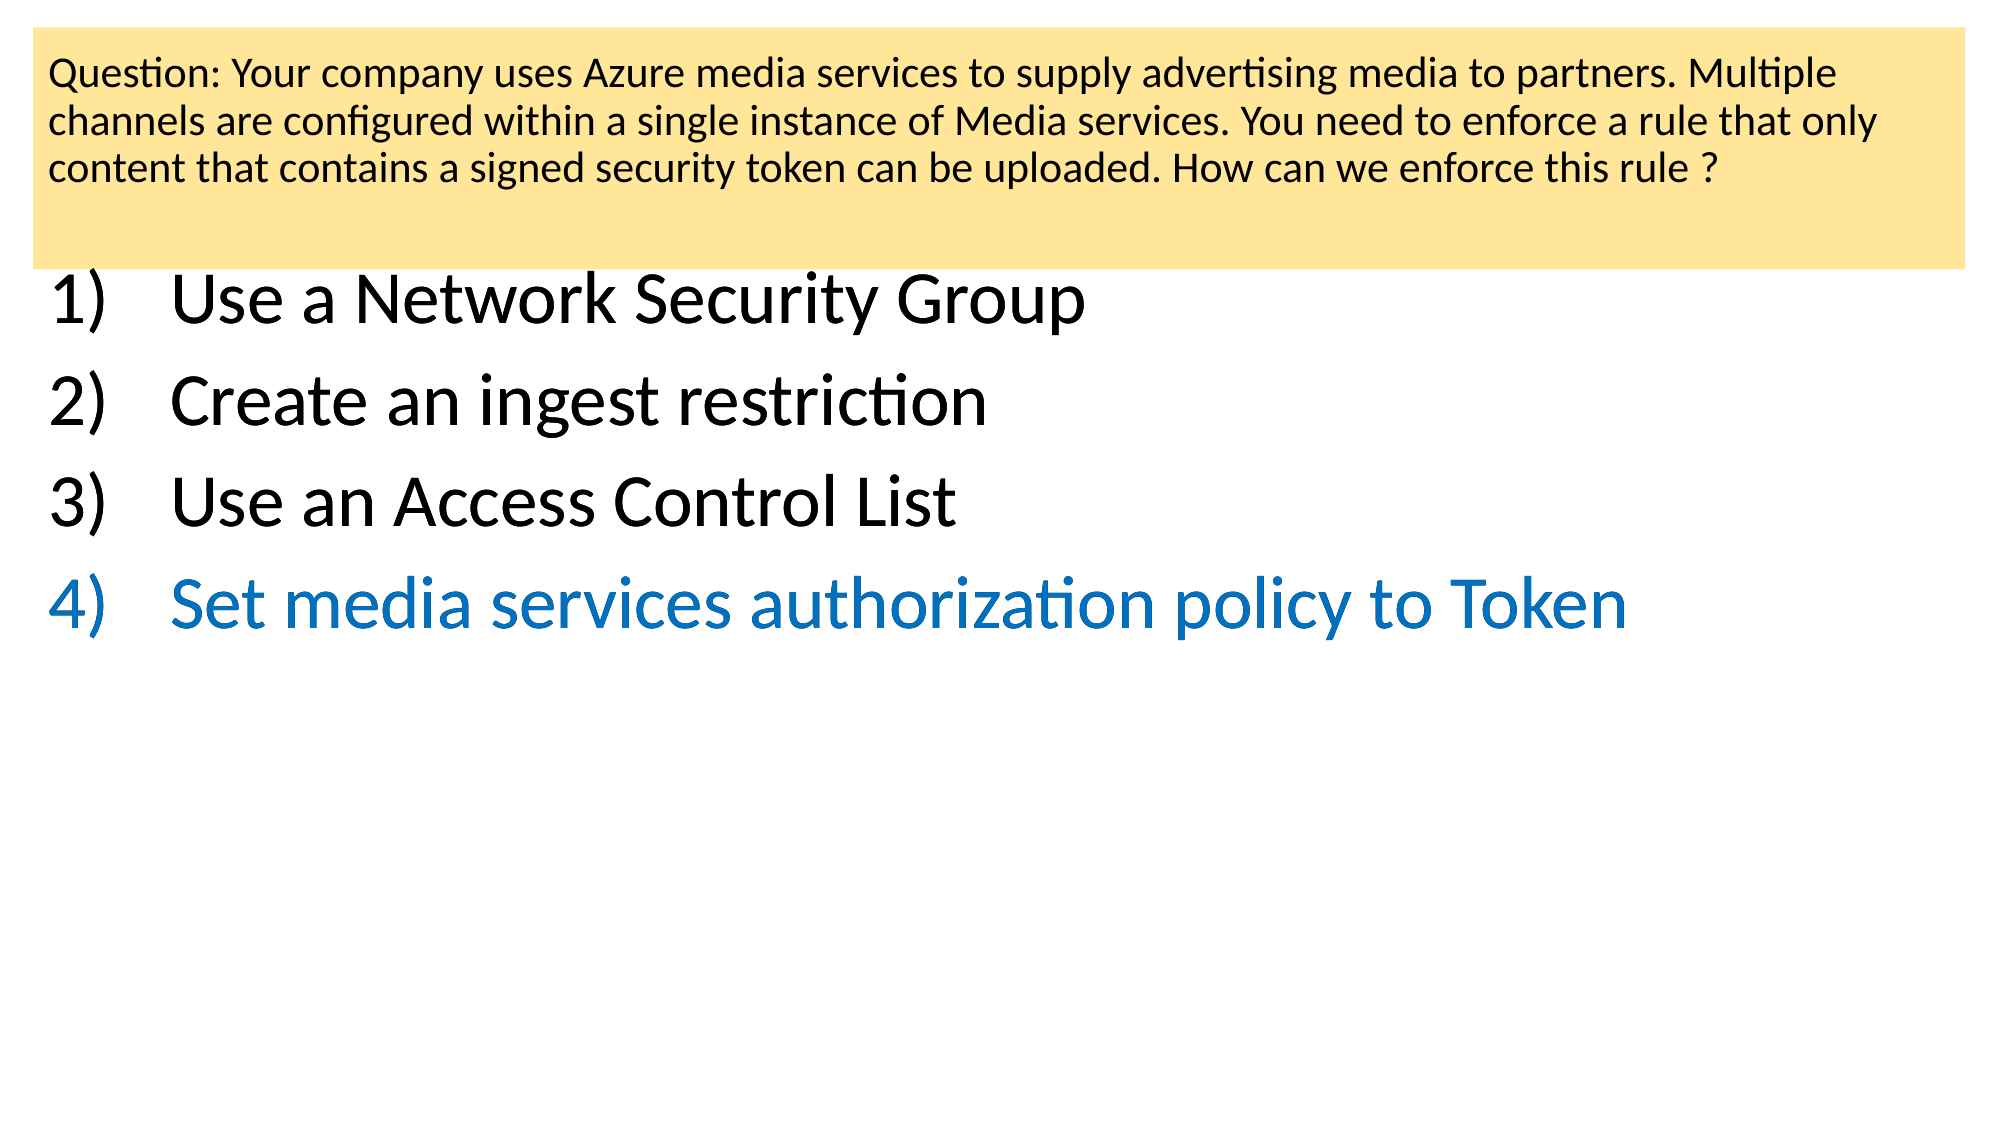

# Question: Your company uses Azure media services to supply advertising media to partners. Multiple channels are configured within a single instance of Media services. You need to enforce a rule that only content that contains a signed security token can be uploaded. How can we enforce this rule ?
Use a Network Security Group
Create an ingest restriction
Use an Access Control List
Set media services authorization policy to Token

Use a Network Security Group
Create an ingest restriction
Use an Access Control List
Set media services authorization policy to Token